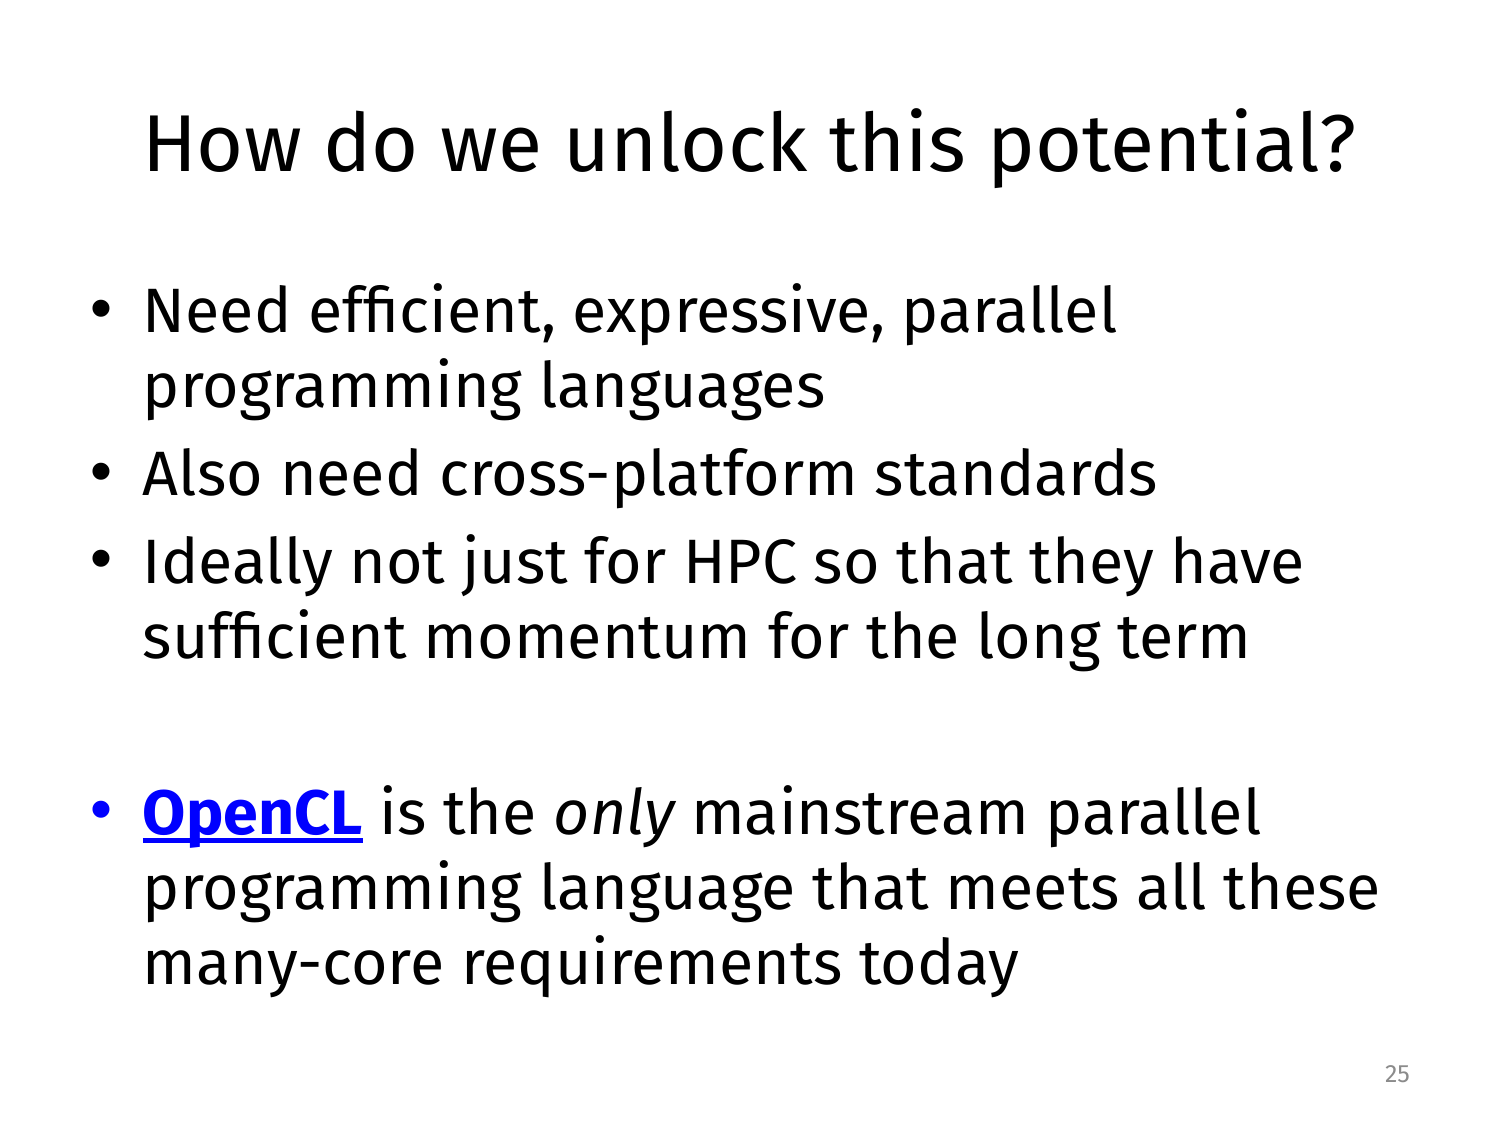

# How do we unlock this potential?
Need efficient, expressive, parallel programming languages
Also need cross-platform standards
Ideally not just for HPC so that they have sufficient momentum for the long term

OpenCL is the only mainstream parallel programming language that meets all these many-core requirements today
25